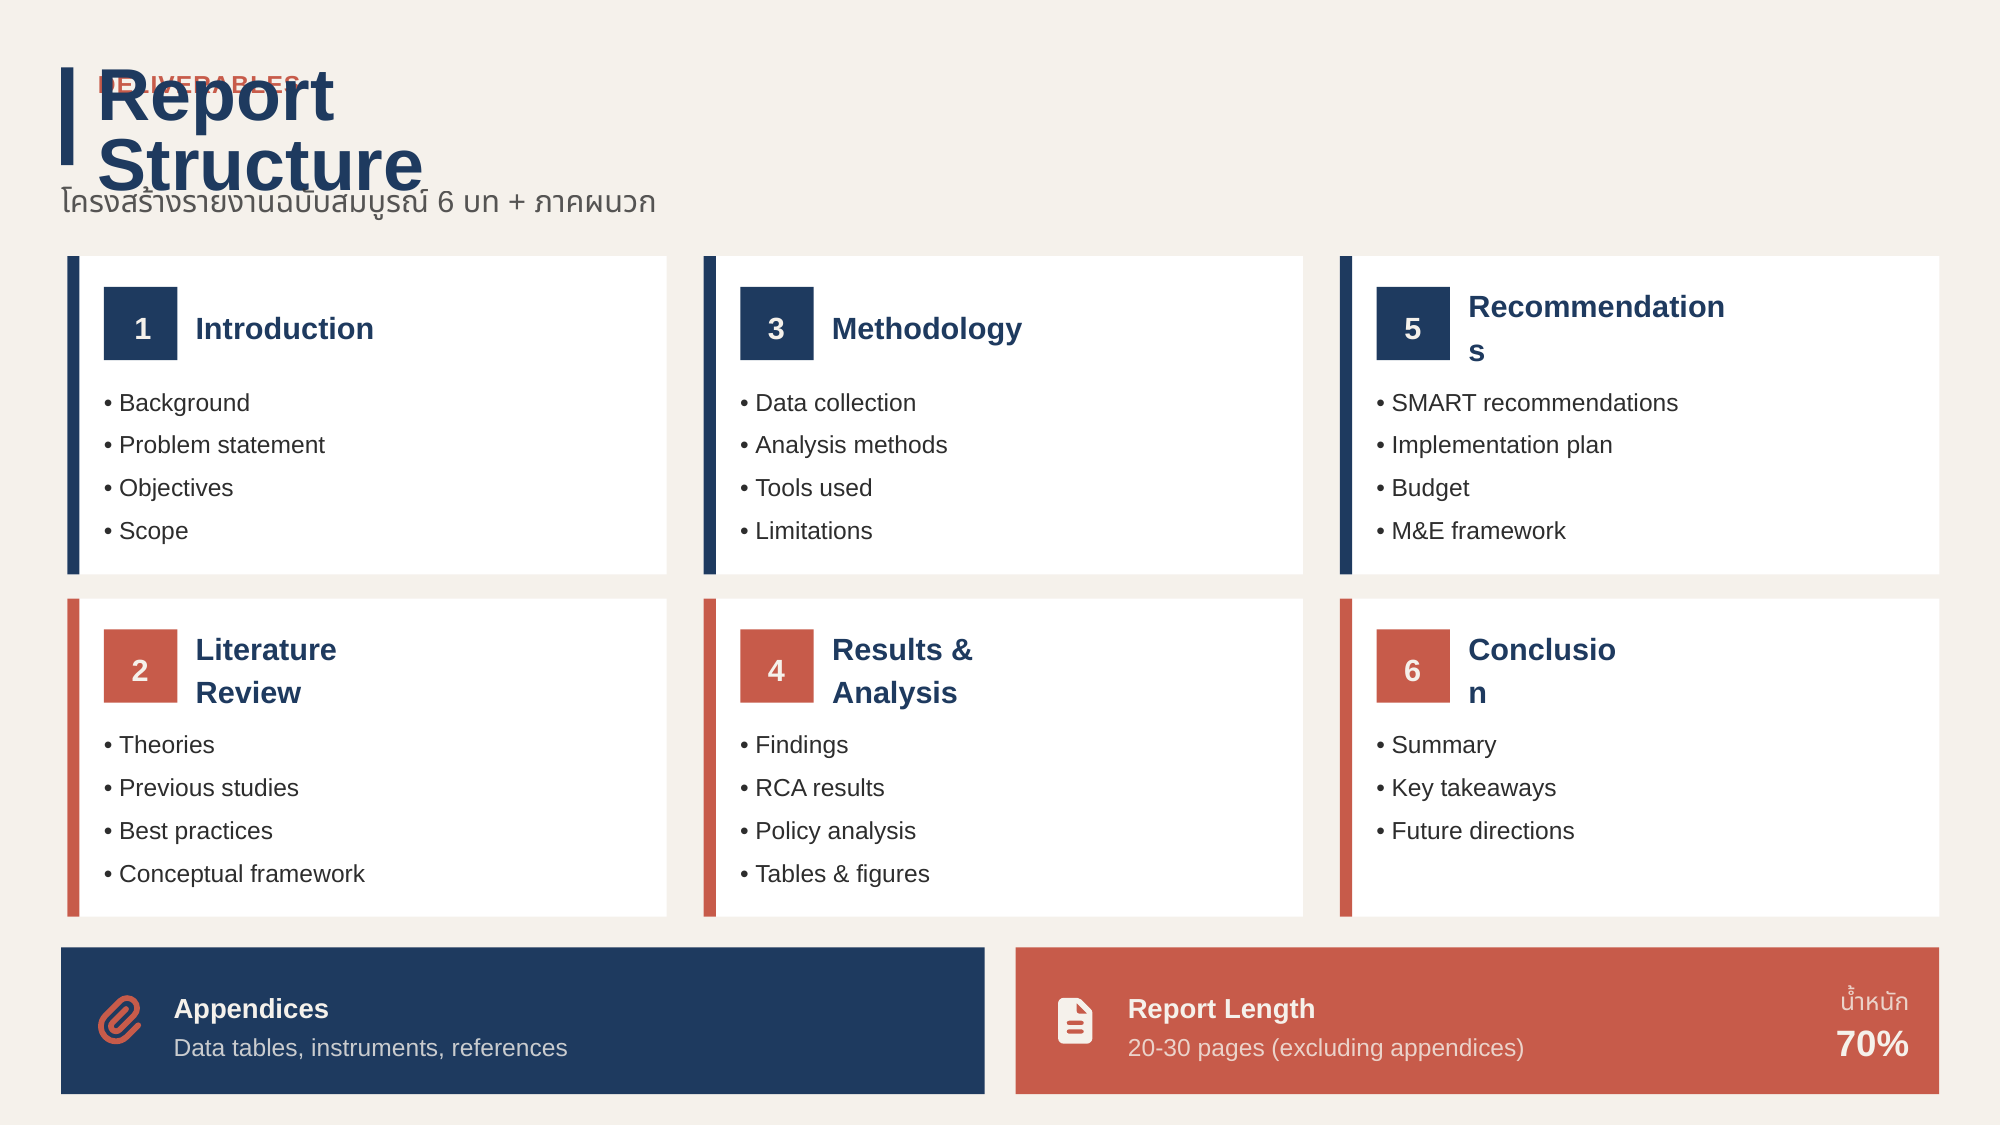

DELIVERABLES

Report Structure
โครงสร้างรายงานฉบับสมบูรณ์ 6 บท + ภาคผนวก

1
Introduction
3
Methodology
5
Recommendations
• Background
• Data collection
• SMART recommendations
• Problem statement
• Analysis methods
• Implementation plan
• Objectives
• Tools used
• Budget
• Scope
• Limitations
• M&E framework

2
Literature Review
4
Results & Analysis
6
Conclusion
• Theories
• Findings
• Summary
• Previous studies
• RCA results
• Key takeaways
• Best practices
• Policy analysis
• Future directions
• Conceptual framework
• Tables & figures

น้ำหนัก
Appendices
Report Length

70%
Data tables, instruments, references
20-30 pages (excluding appendices)